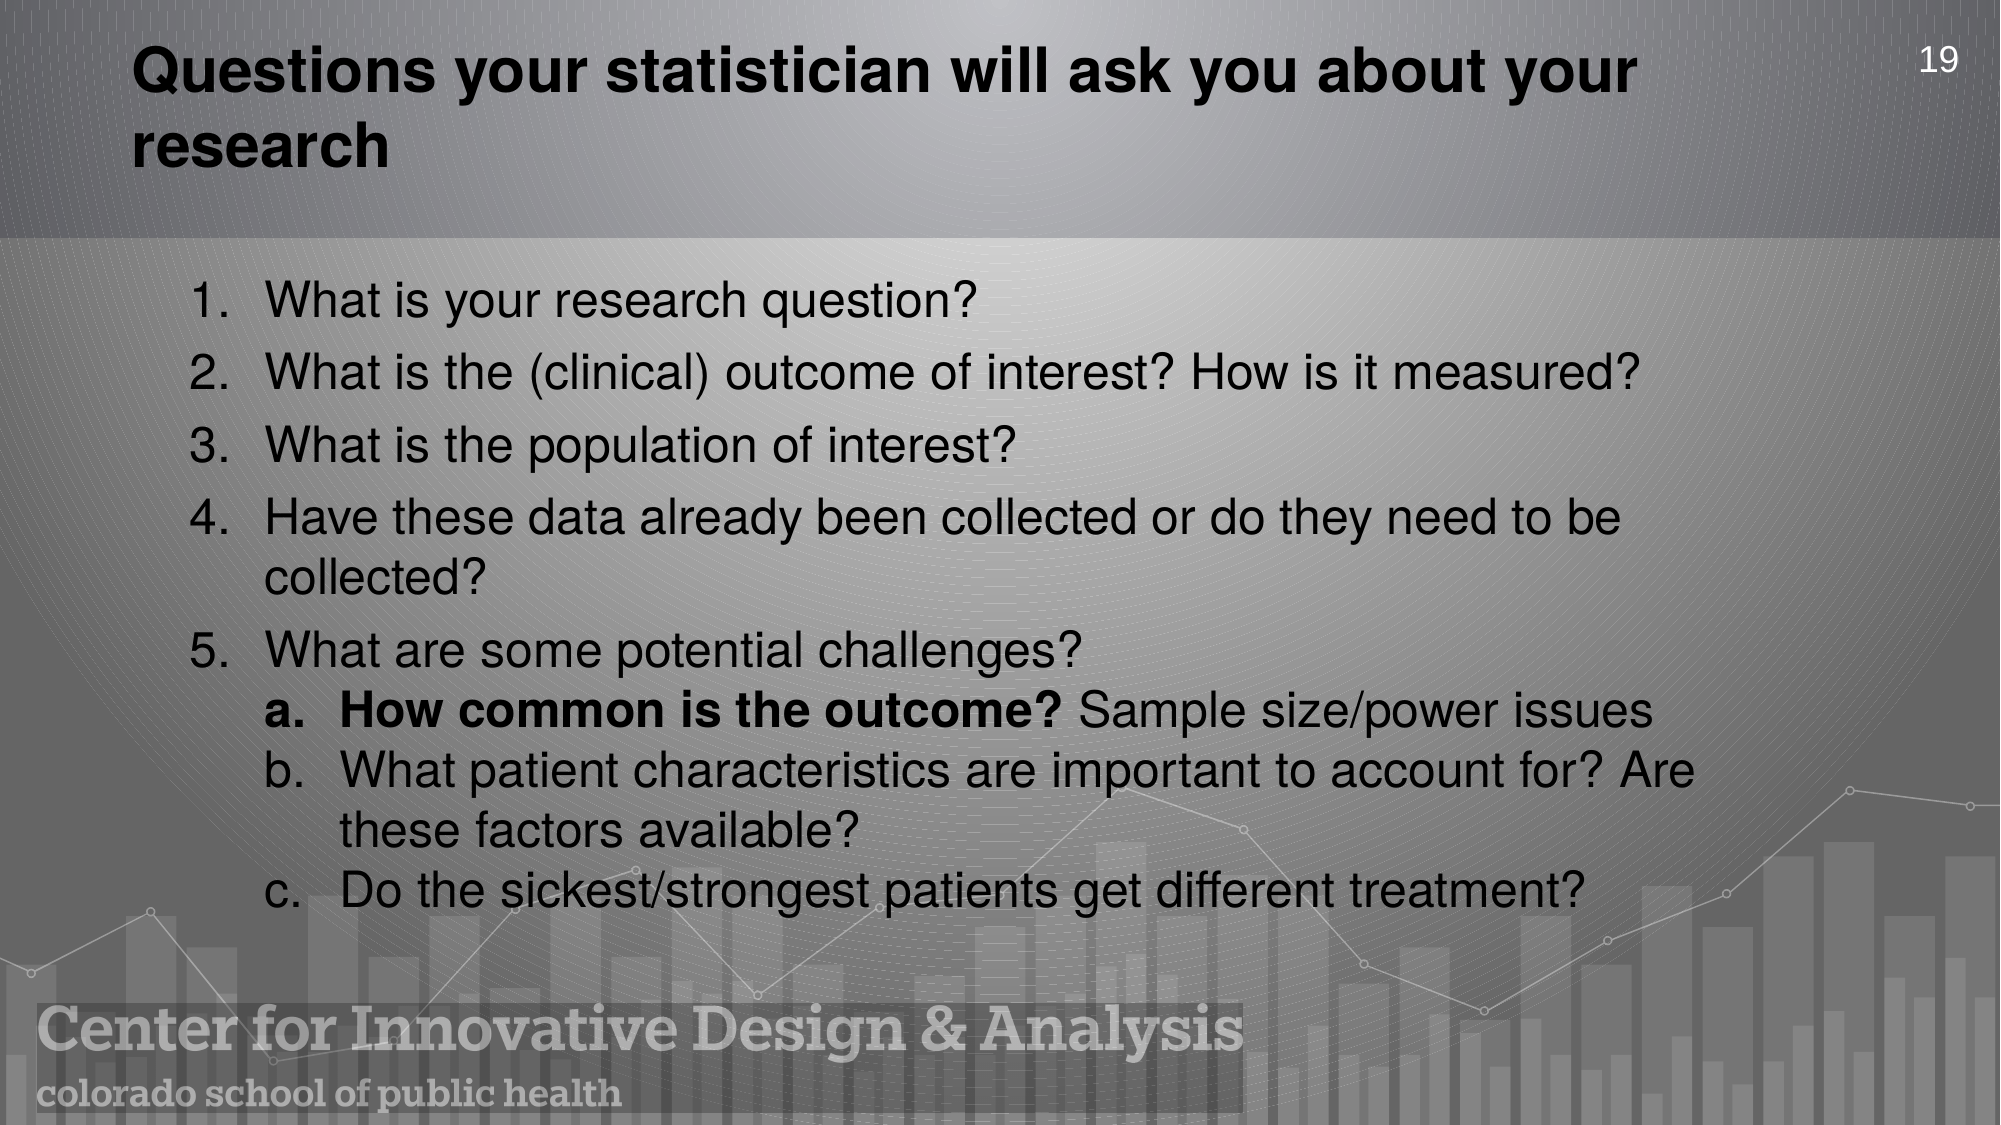

19
# Questions your statistician will ask you about your research
What is your research question?
What is the (clinical) outcome of interest? How is it measured?
What is the population of interest?
Have these data already been collected or do they need to be collected?
What are some potential challenges?
How common is the outcome? Sample size/power issues
What patient characteristics are important to account for? Are these factors available?
Do the sickest/strongest patients get different treatment?